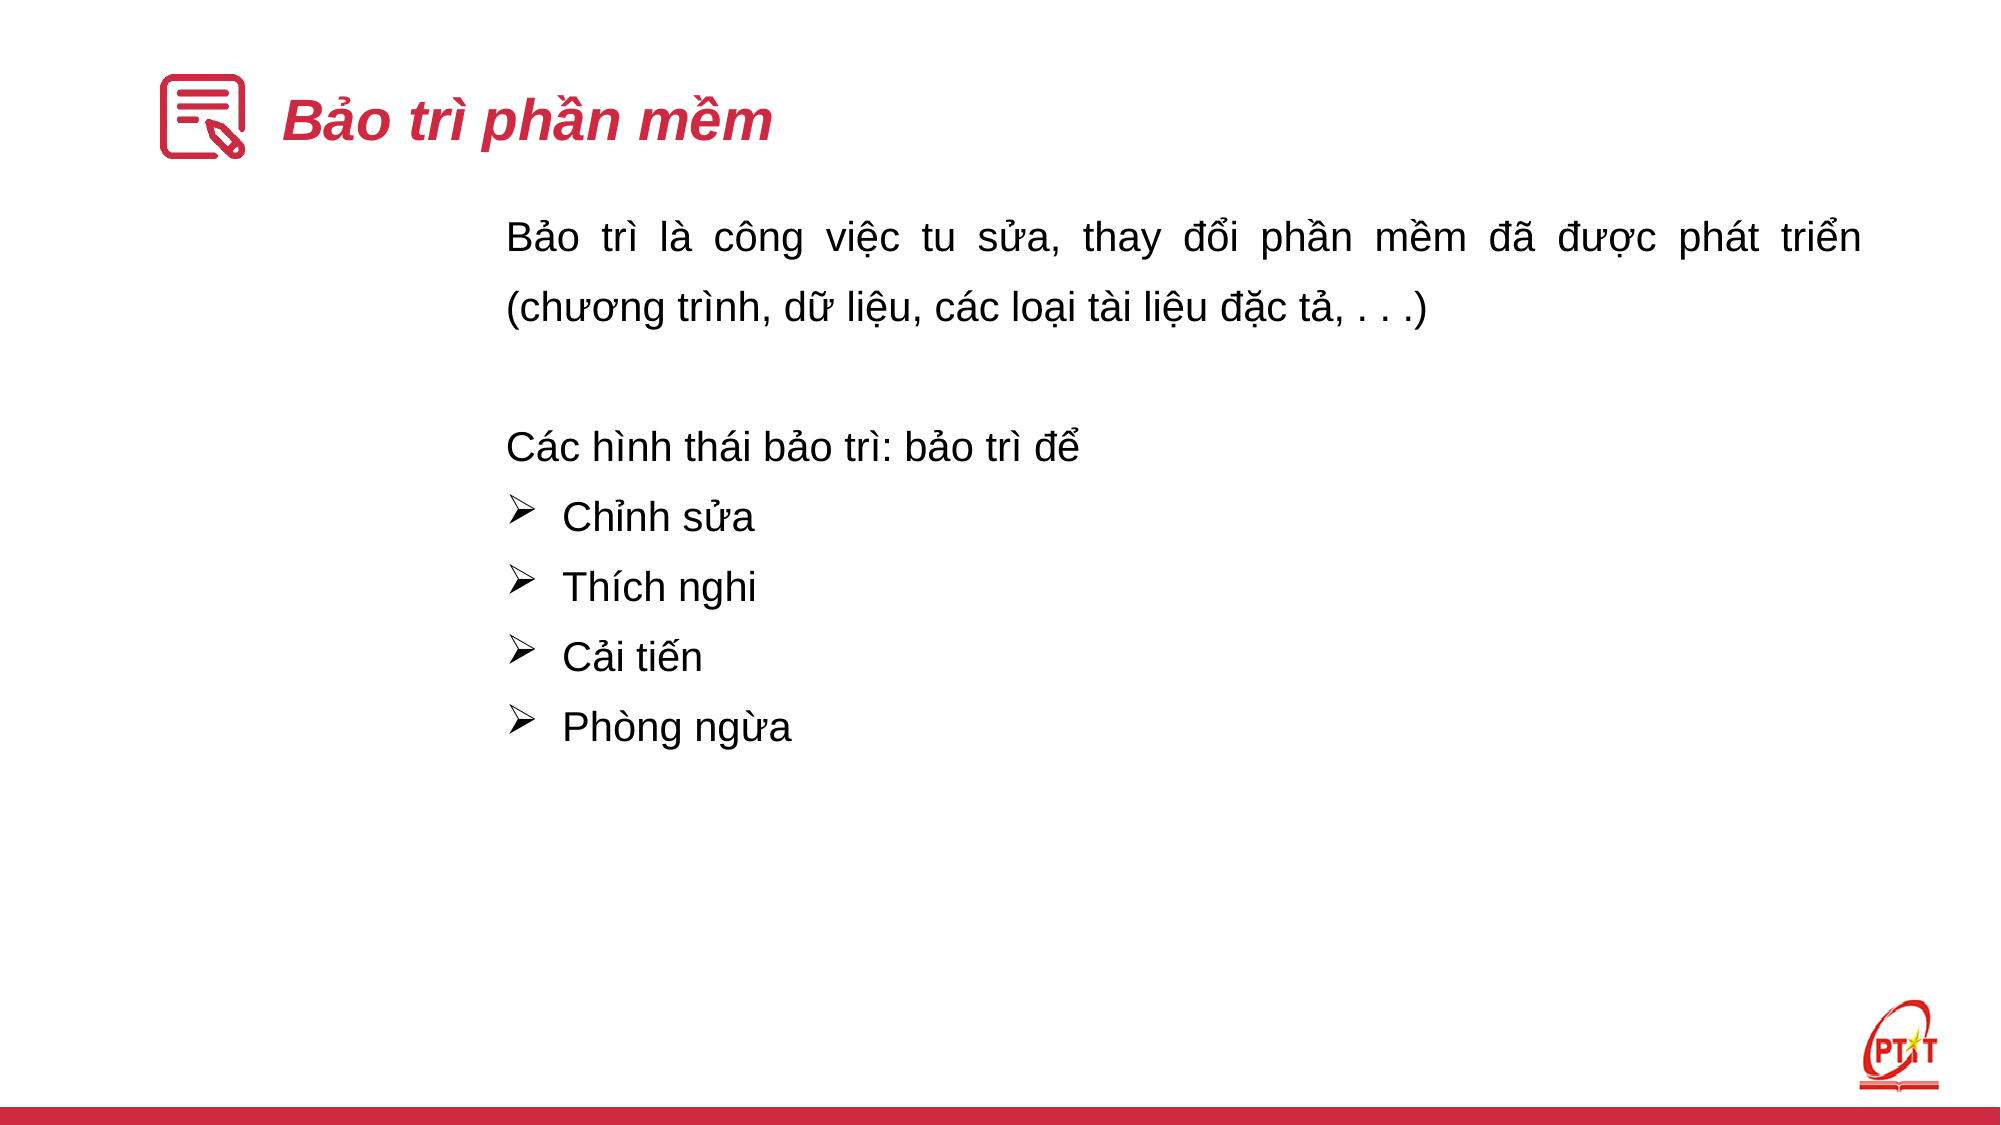

# Bảo trì phần mềm
Bảo trì là công việc tu sửa, thay đổi phần mềm đã được phát triển (chương trình, dữ liệu, các loại tài liệu đặc tả, . . .)

Các hình thái bảo trì: bảo trì để
Chỉnh sửa
Thích nghi
Cải tiến
Phòng ngừa